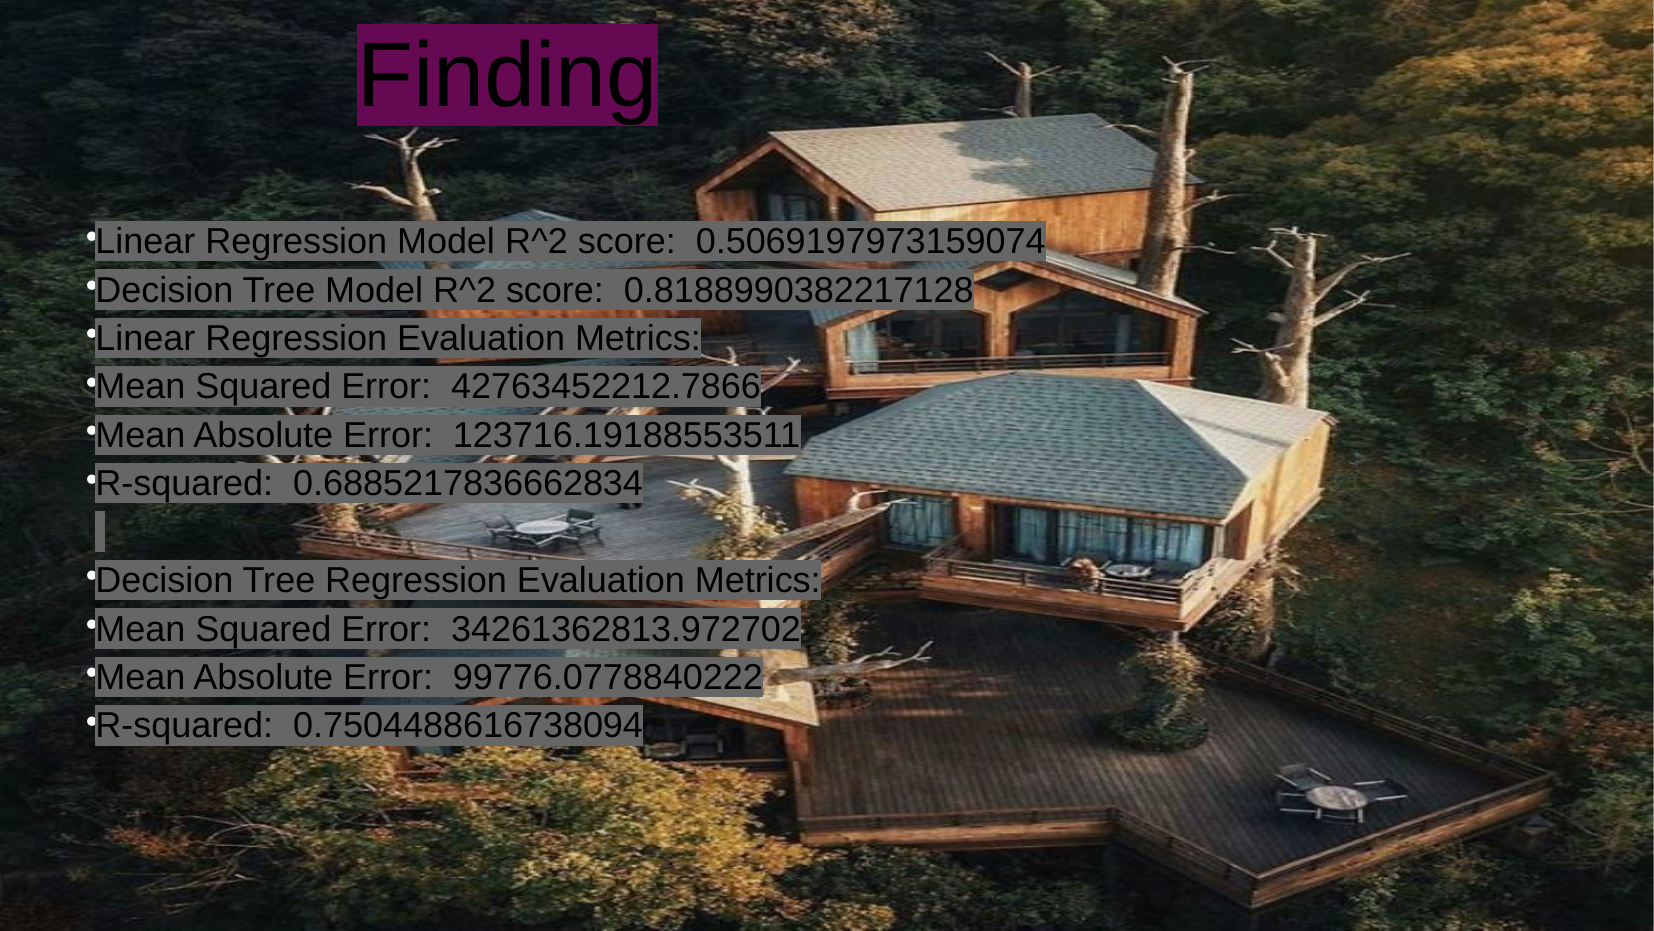

# Finding
Linear Regression Model R^2 score:  0.5069197973159074
Decision Tree Model R^2 score:  0.8188990382217128
Linear Regression Evaluation Metrics:
Mean Squared Error:  42763452212.7866
Mean Absolute Error:  123716.19188553511
R-squared:  0.6885217836662834

Decision Tree Regression Evaluation Metrics:
Mean Squared Error:  34261362813.972702
Mean Absolute Error:  99776.0778840222
R-squared:  0.7504488616738094